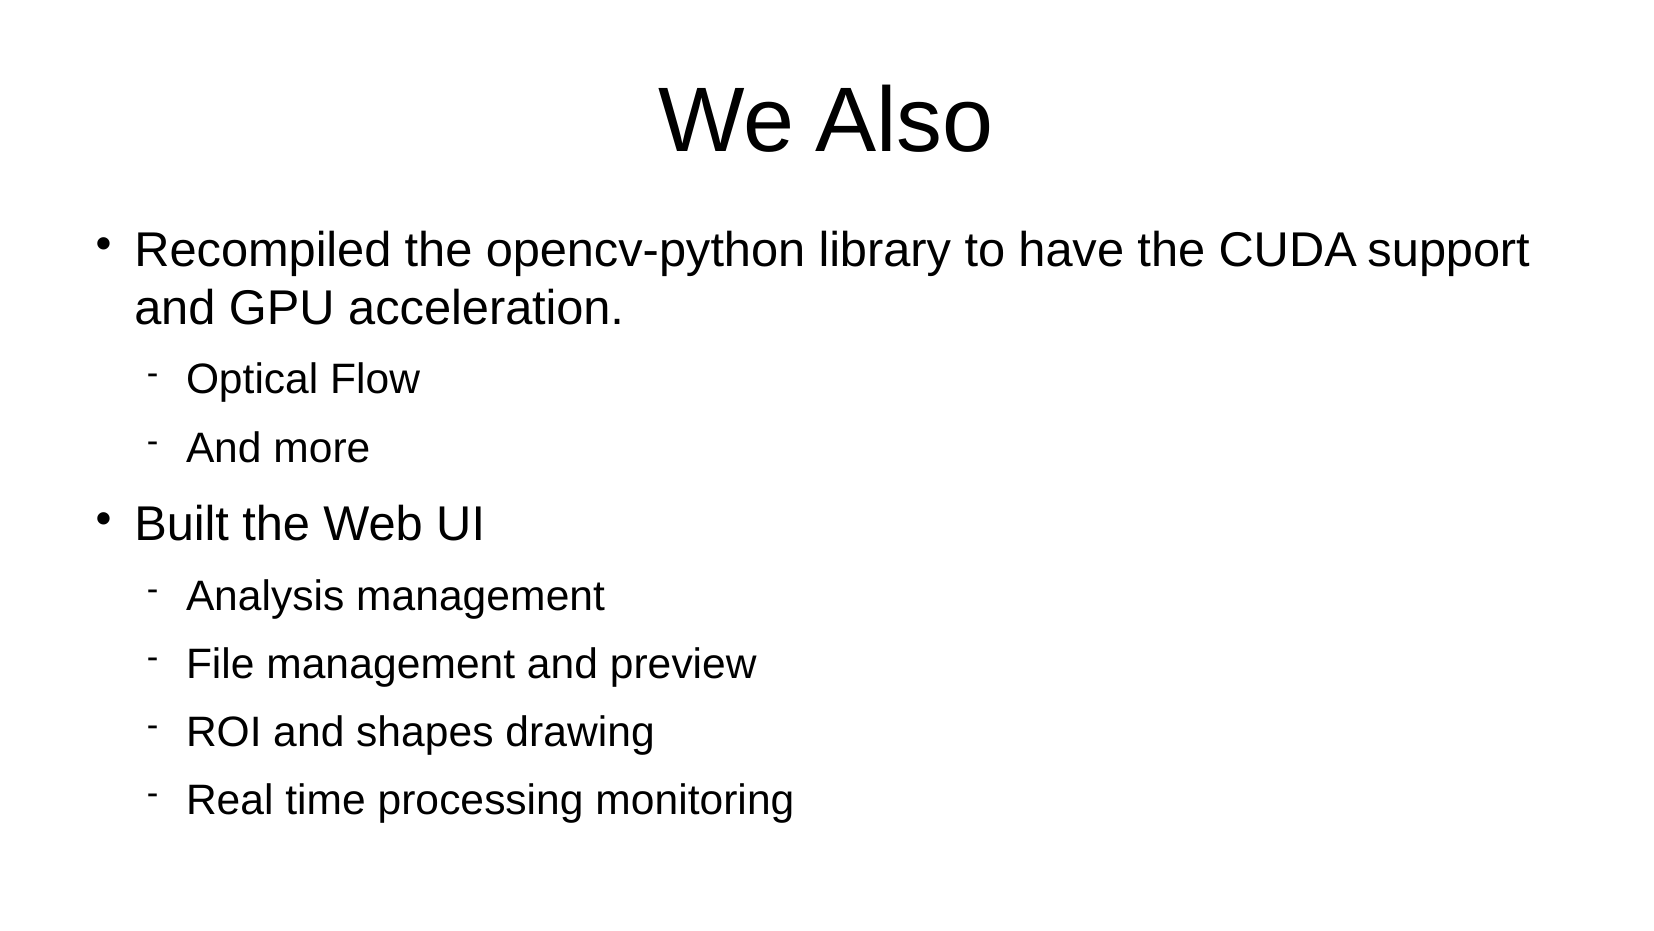

# We Also
Recompiled the opencv-python library to have the CUDA support and GPU acceleration.
Optical Flow
And more
Built the Web UI
Analysis management
File management and preview
ROI and shapes drawing
Real time processing monitoring